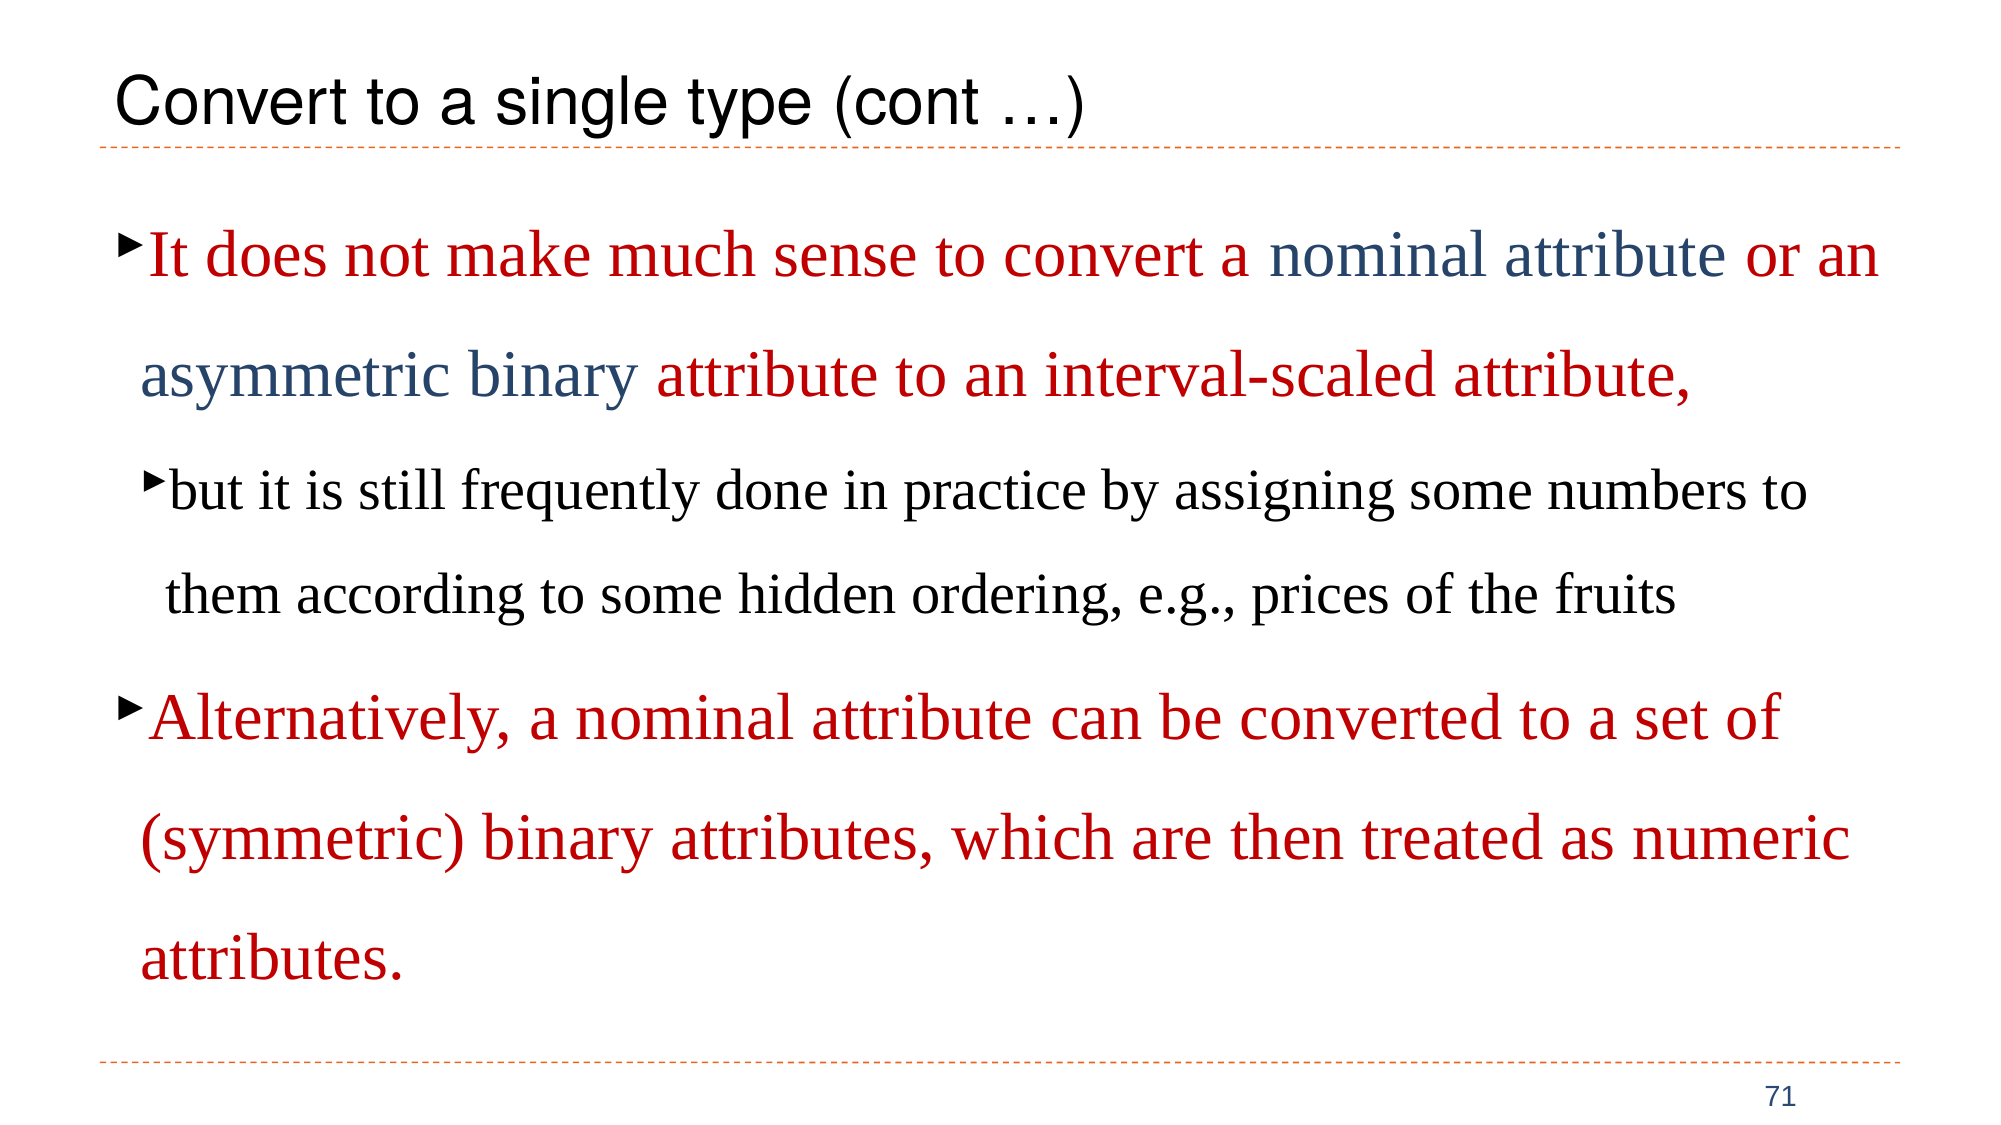

# Convert to a single type (cont …)
It does not make much sense to convert a nominal attribute or an asymmetric binary attribute to an interval-scaled attribute,
but it is still frequently done in practice by assigning some numbers to them according to some hidden ordering, e.g., prices of the fruits
Alternatively, a nominal attribute can be converted to a set of (symmetric) binary attributes, which are then treated as numeric attributes.